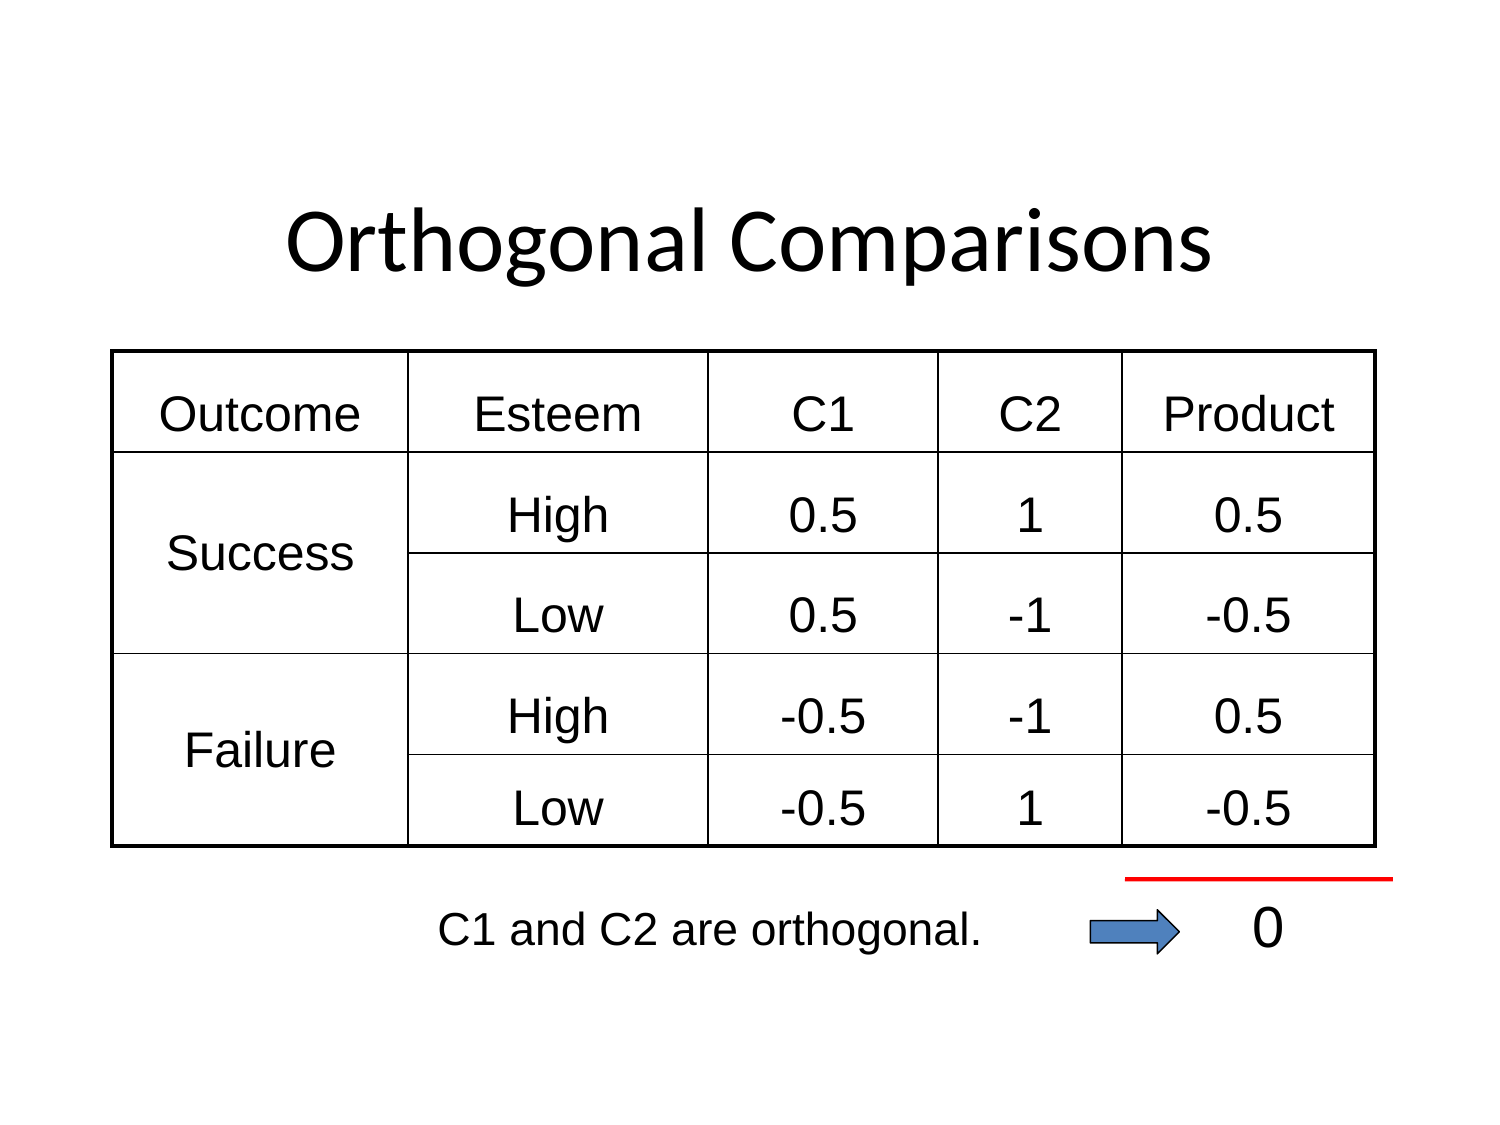

# Orthogonal Comparisons
| Outcome | Esteem | C1 | C2 | Product |
| --- | --- | --- | --- | --- |
| Success | High | 0.5 | 1 | 0.5 |
|  | Low | 0.5 | -1 | -0.5 |
| Failure | High | -0.5 | -1 | 0.5 |
|  | Low | -0.5 | 1 | -0.5 |

0
C1 and C2 are orthogonal.